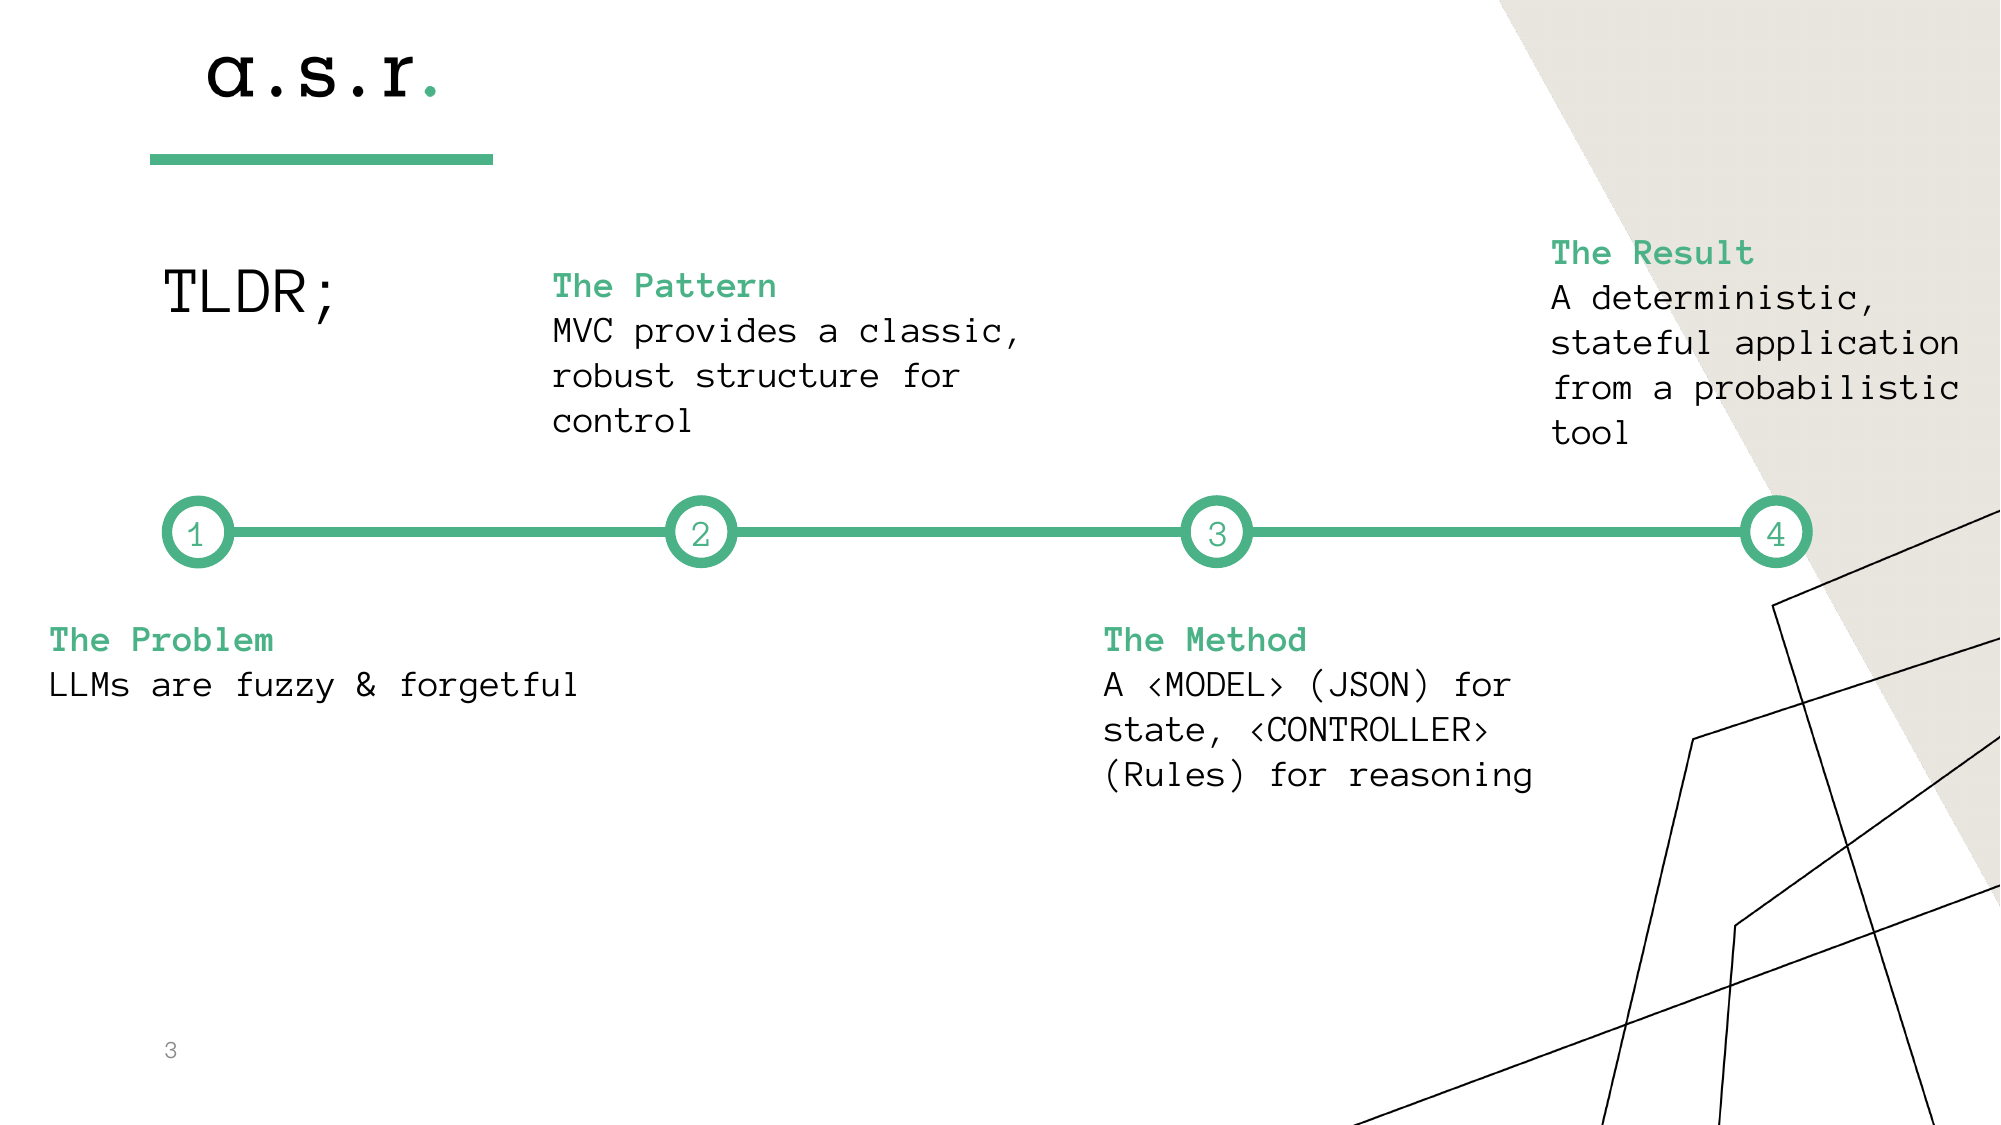

# TLDR;
The Result
A deterministic, stateful application from a probabilistic tool
The Pattern
MVC provides a classic, robust structure for control

1
2
3
4
The Method
A <MODEL> (JSON) for state, <CONTROLLER> (Rules) for reasoning
The Problem
LLMs are fuzzy & forgetful
3